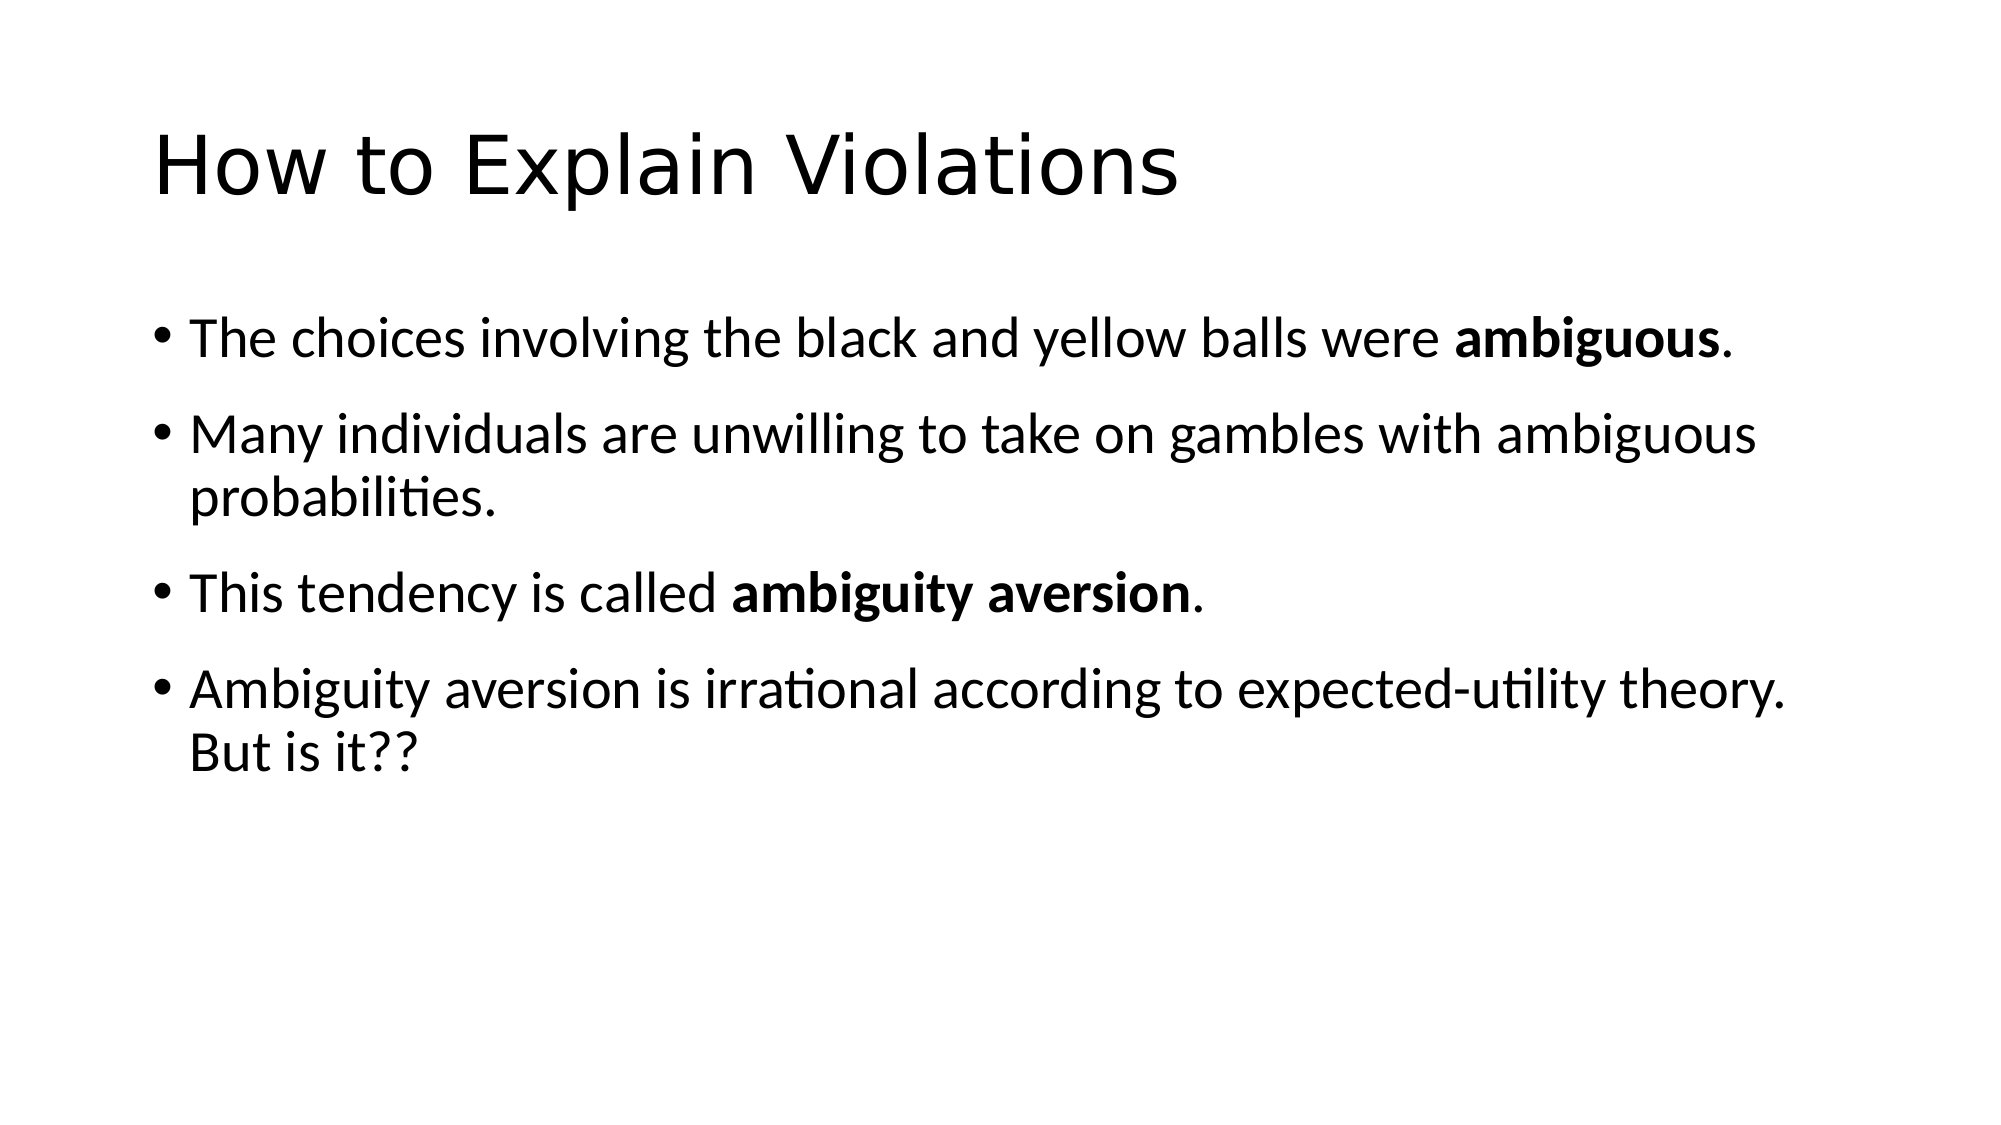

# How to Explain Violations
The choices involving the black and yellow balls were ambiguous.
Many individuals are unwilling to take on gambles with ambiguous probabilities.
This tendency is called ambiguity aversion.
Ambiguity aversion is irrational according to expected-utility theory. But is it??